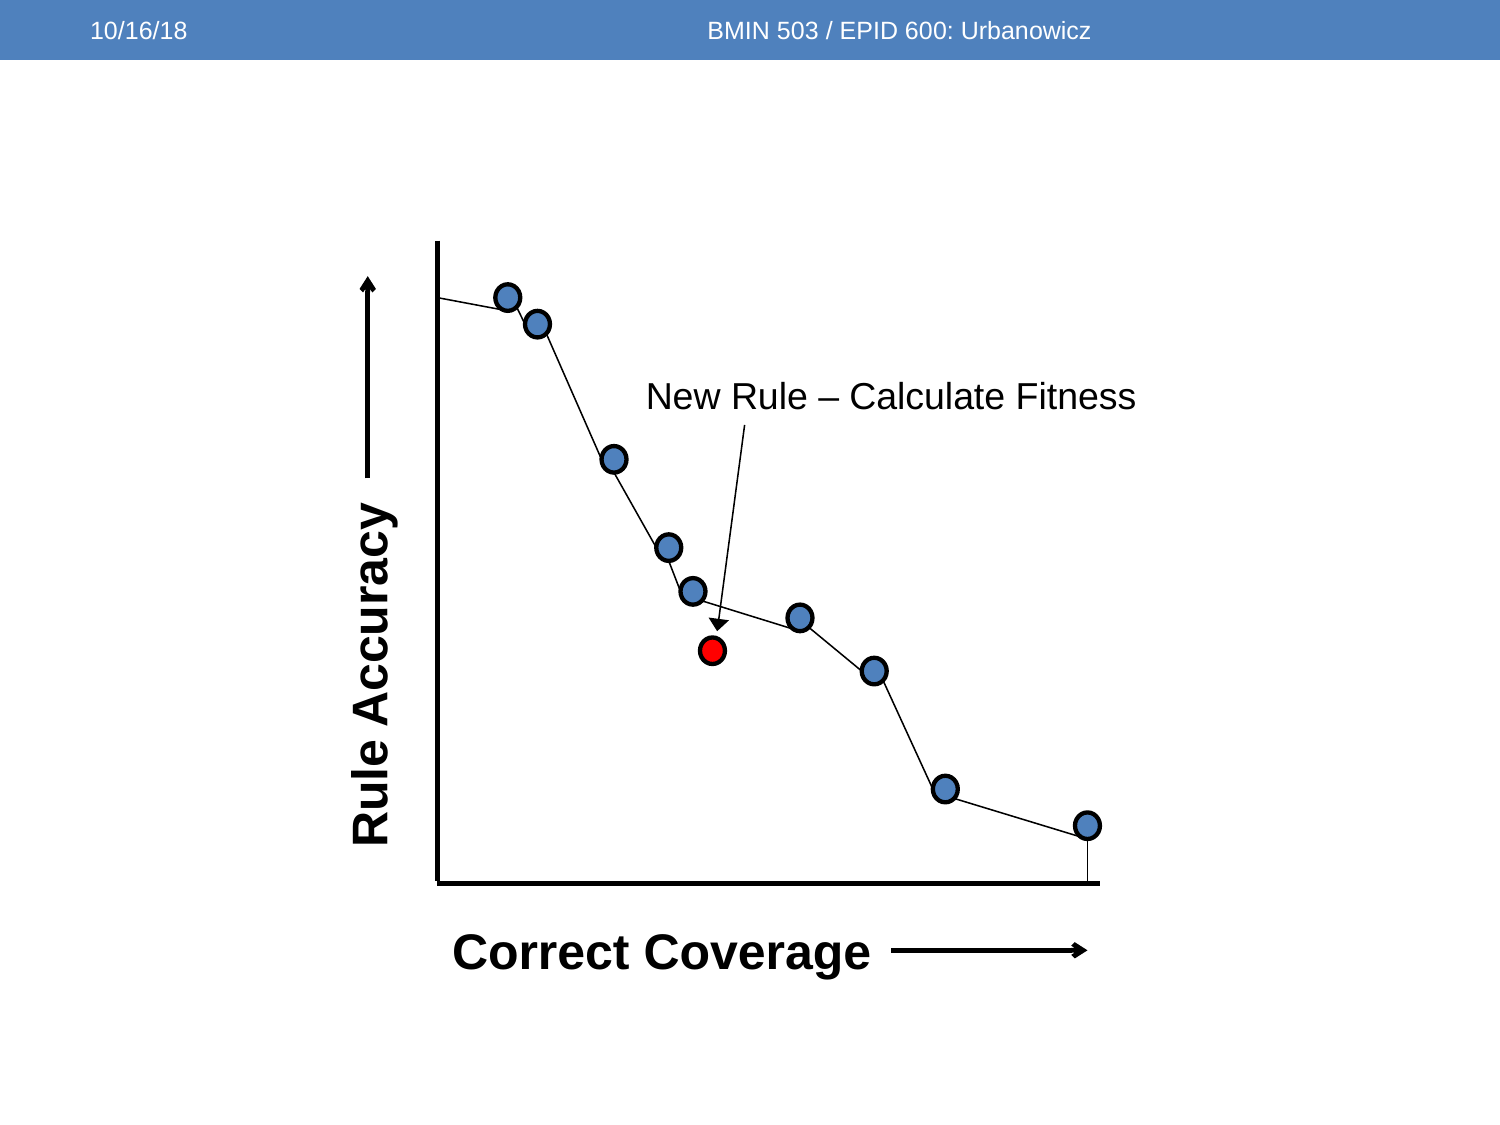

10/16/18
BMIN 503 / EPID 600: Urbanowicz

New Rule – Calculate Fitness

Rule Accuracy

Correct Coverage